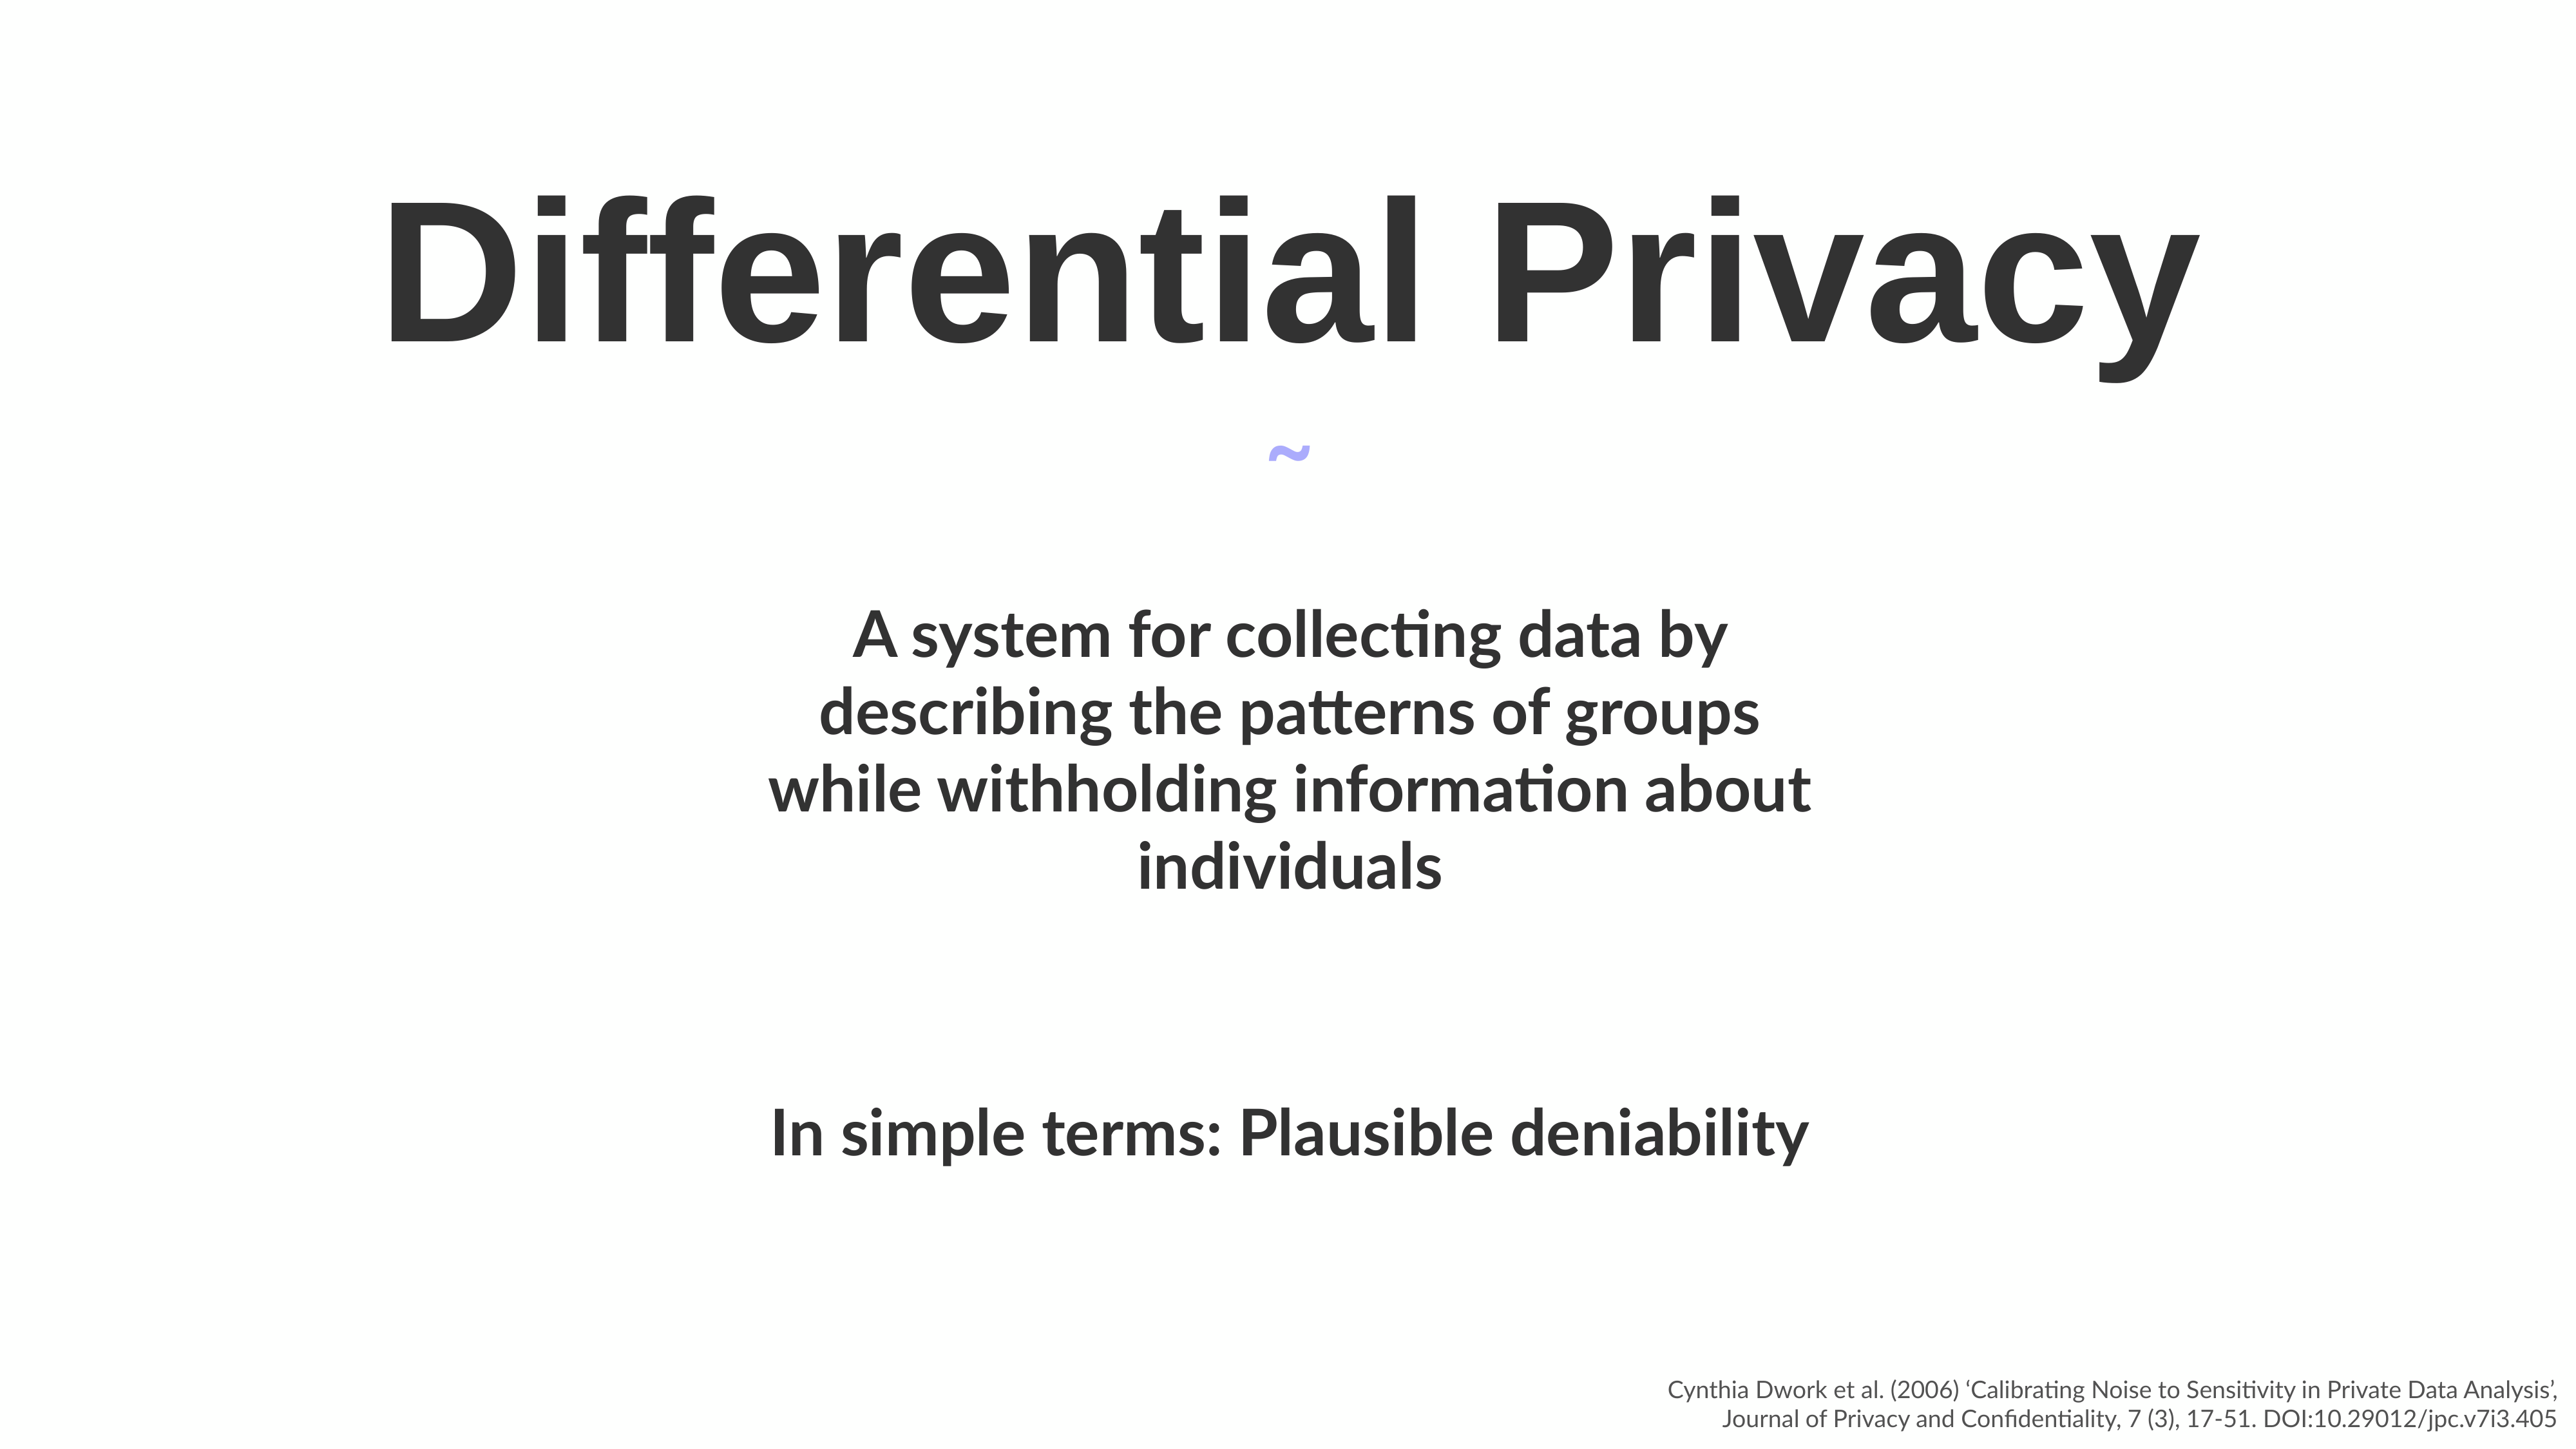

Differential Privacy
˜
A system for collecting data by describing the patterns of groups while withholding information about individuals
In simple terms: Plausible deniability
Cynthia Dwork et al. (2006) ‘Calibrating Noise to Sensitivity in Private Data Analysis’, Journal of Privacy and Confidentiality, 7 (3), 17-51. DOI:10.29012/jpc.v7i3.405